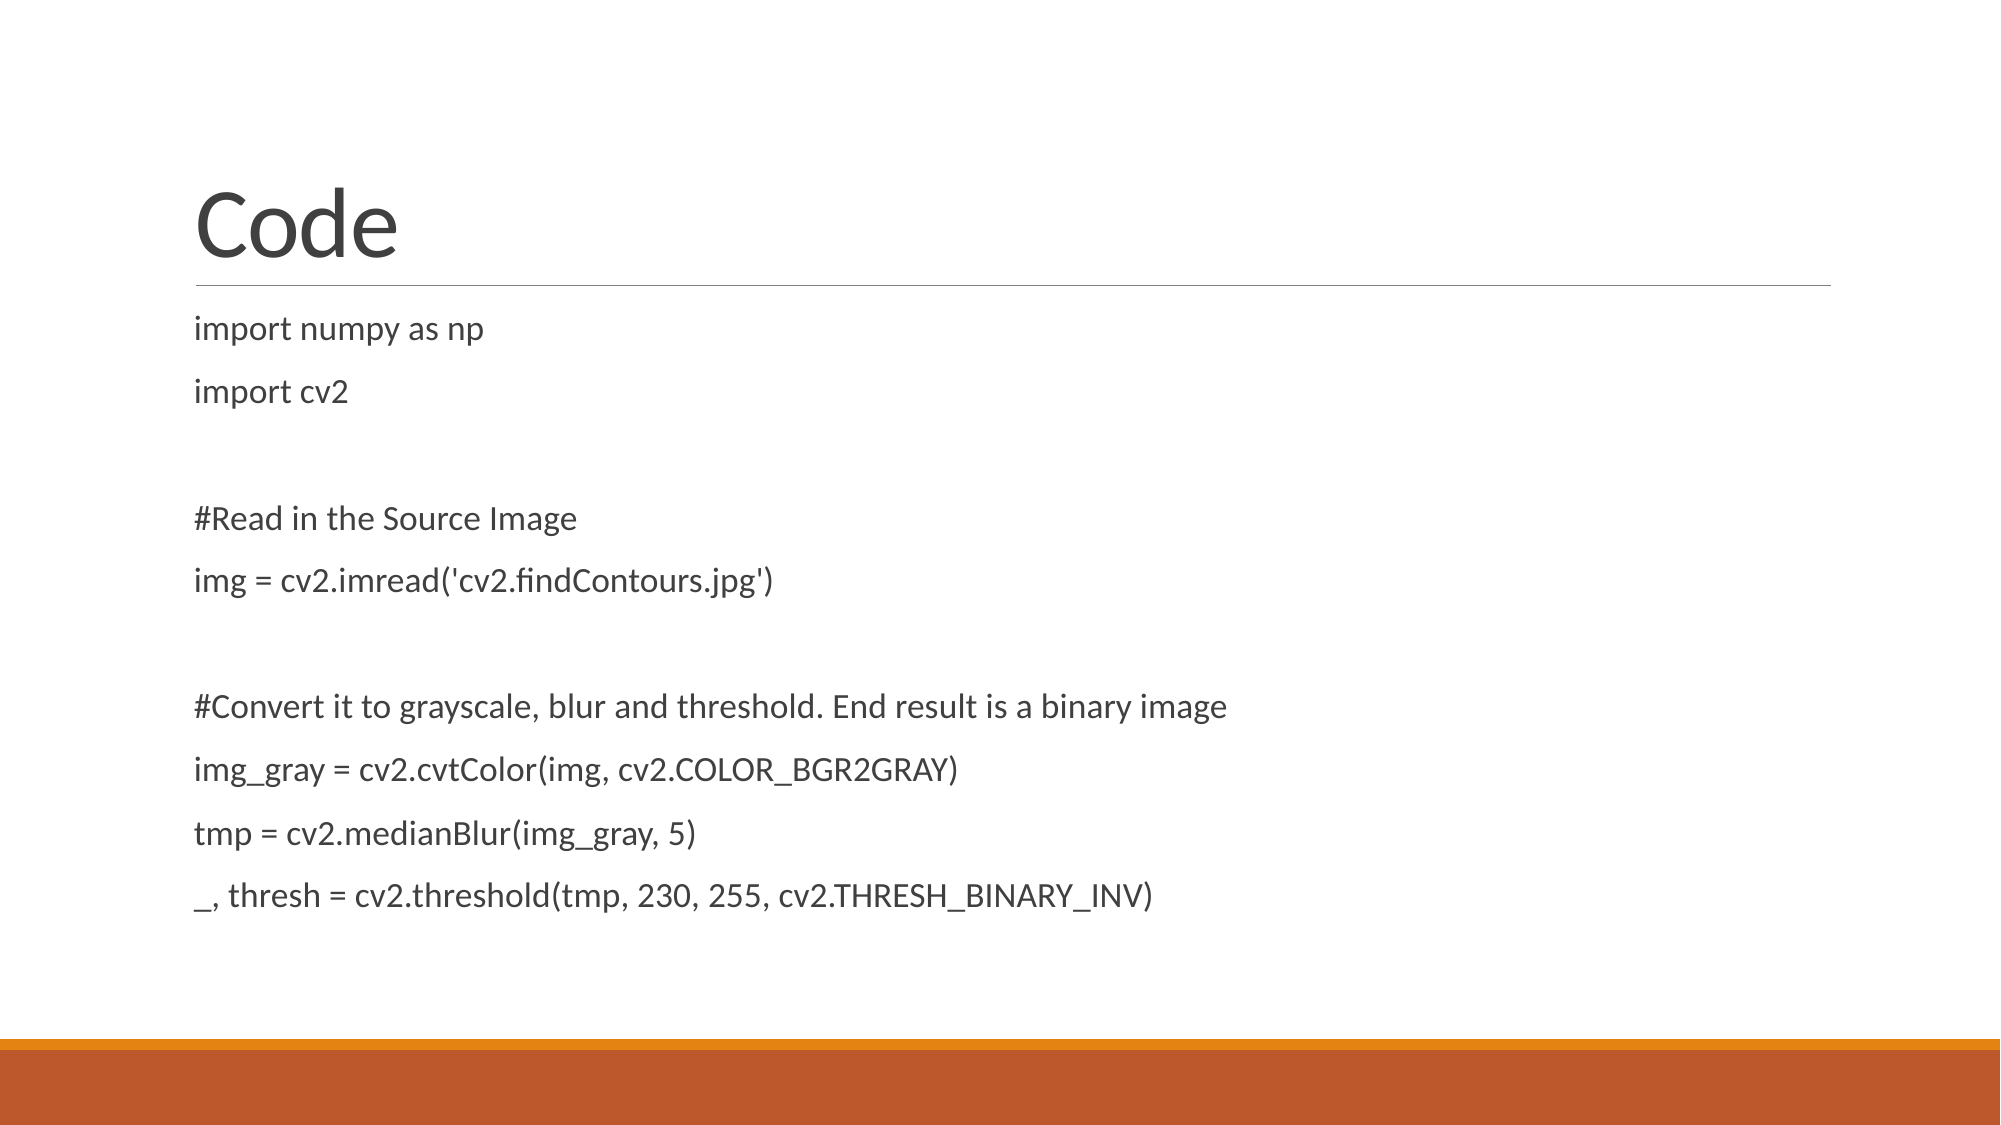

# Code
import numpy as np
import cv2

#Read in the Source Image
img = cv2.imread('cv2.findContours.jpg')

#Convert it to grayscale, blur and threshold. End result is a binary image
img_gray = cv2.cvtColor(img, cv2.COLOR_BGR2GRAY)
tmp = cv2.medianBlur(img_gray, 5)
_, thresh = cv2.threshold(tmp, 230, 255, cv2.THRESH_BINARY_INV)